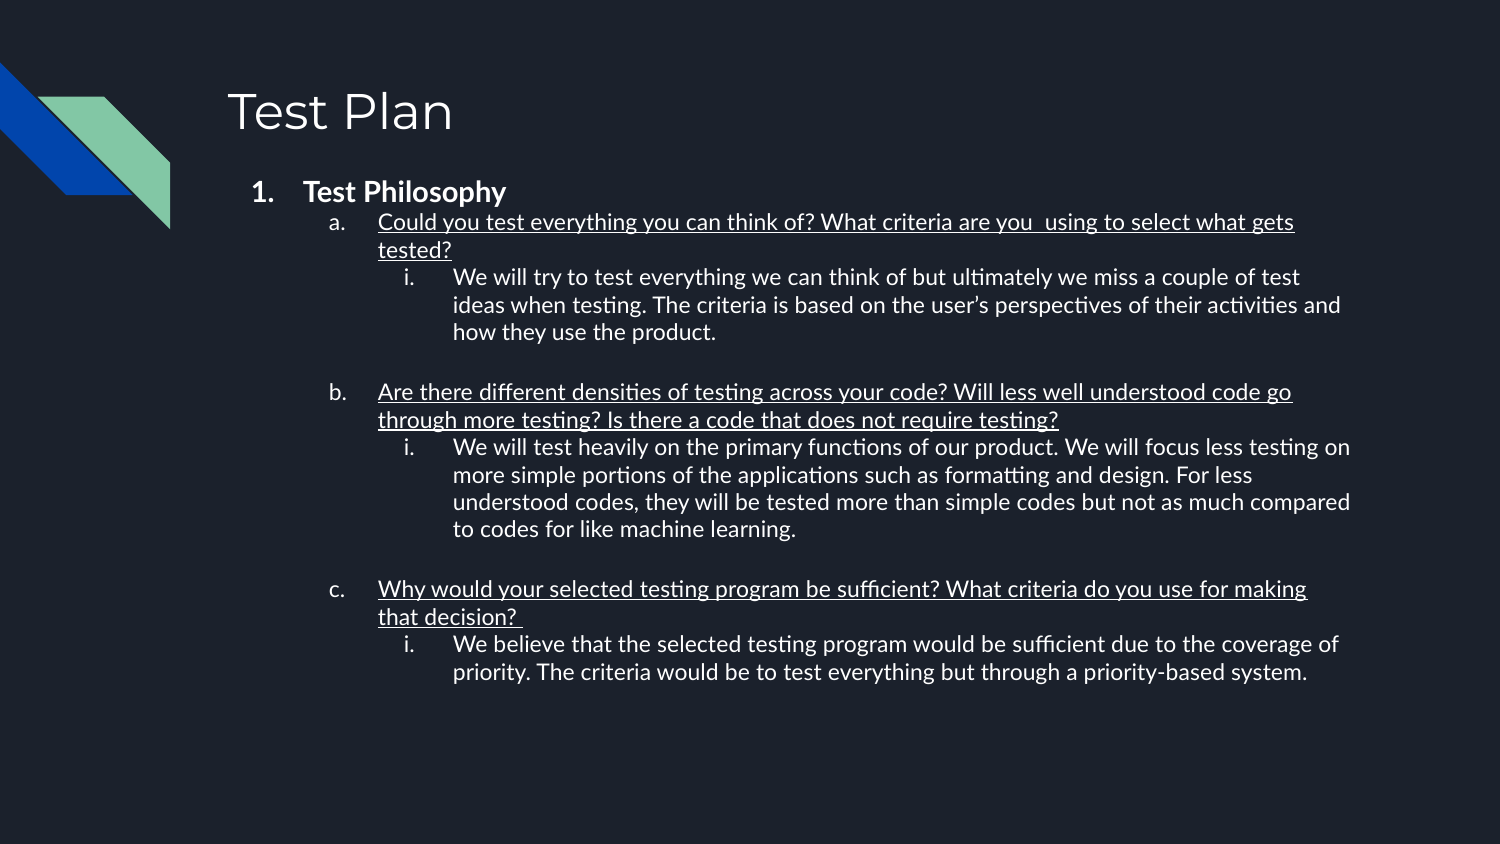

# Test Plan
Test Philosophy
Could you test everything you can think of? What criteria are you  using to select what gets tested?
We will try to test everything we can think of but ultimately we miss a couple of test ideas when testing. The criteria is based on the user’s perspectives of their activities and how they use the product.

Are there different densities of testing across your code? Will less well understood code go through more testing? Is there a code that does not require testing?
We will test heavily on the primary functions of our product. We will focus less testing on more simple portions of the applications such as formatting and design. For less understood codes, they will be tested more than simple codes but not as much compared to codes for like machine learning.

Why would your selected testing program be sufficient? What criteria do you use for making that decision?
We believe that the selected testing program would be sufficient due to the coverage of priority. The criteria would be to test everything but through a priority-based system.